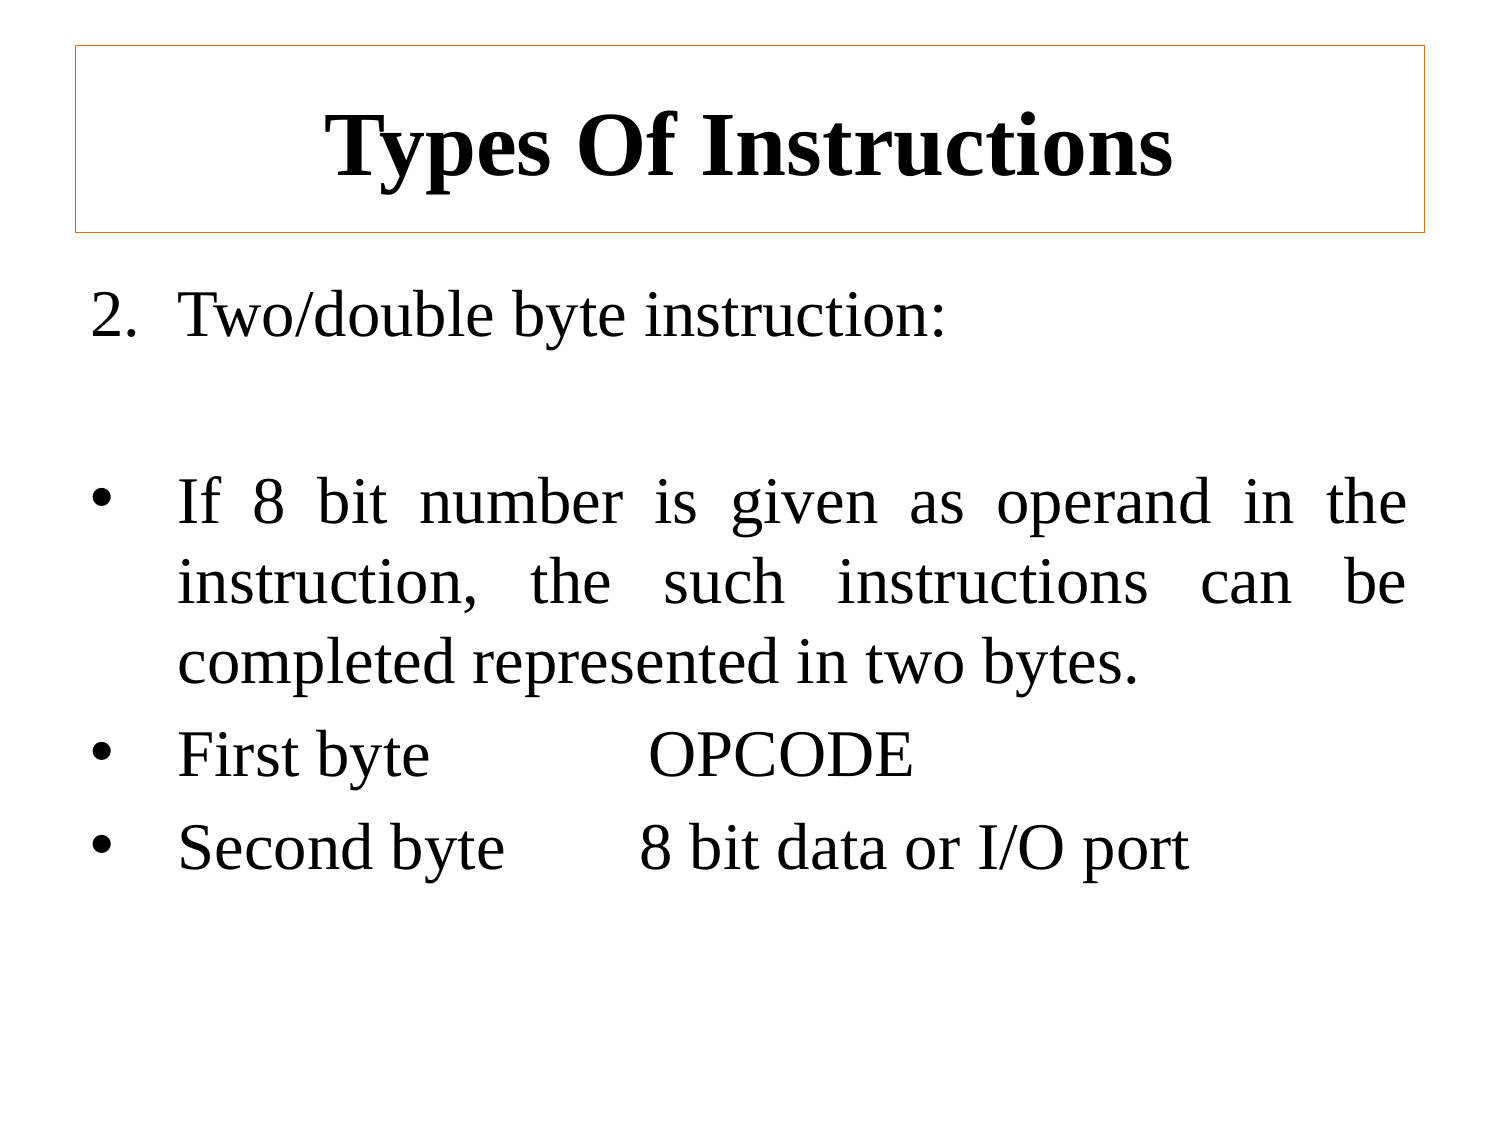

# Types Of Instructions
Two/double byte instruction:

If 8 bit number is given as operand in the instruction, the such instructions can be completed represented in two bytes.
First byte             OPCODE
Second byte        8 bit data or I/O port